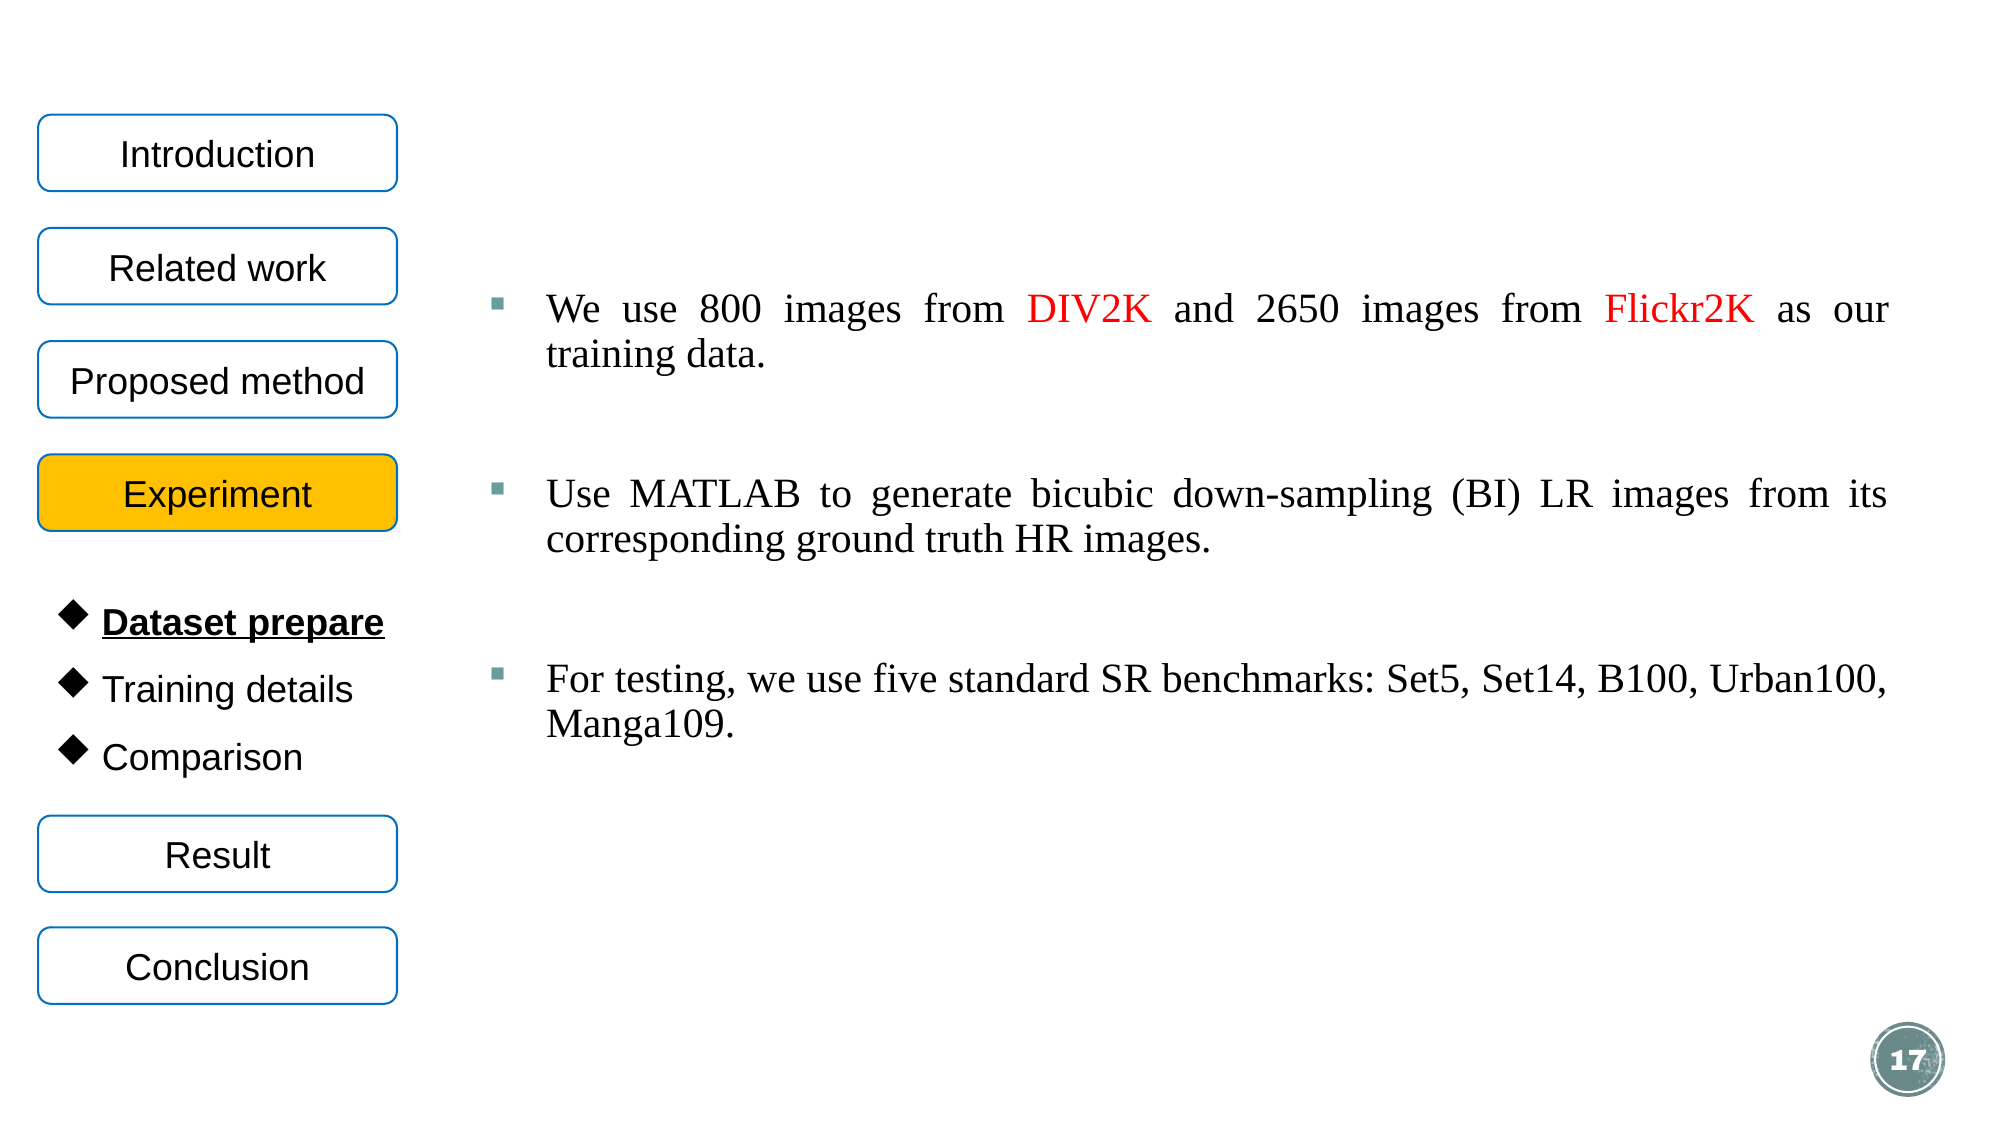

Introduction
Related work
We use 800 images from DIV2K and 2650 images from Flickr2K as our training data.

Use MATLAB to generate bicubic down-sampling (BI) LR images from its corresponding ground truth HR images.

For testing, we use five standard SR benchmarks: Set5, Set14, B100, Urban100, Manga109.
Proposed method
Experiment
Dataset prepare
Training details
Comparison

Result
Conclusion
17